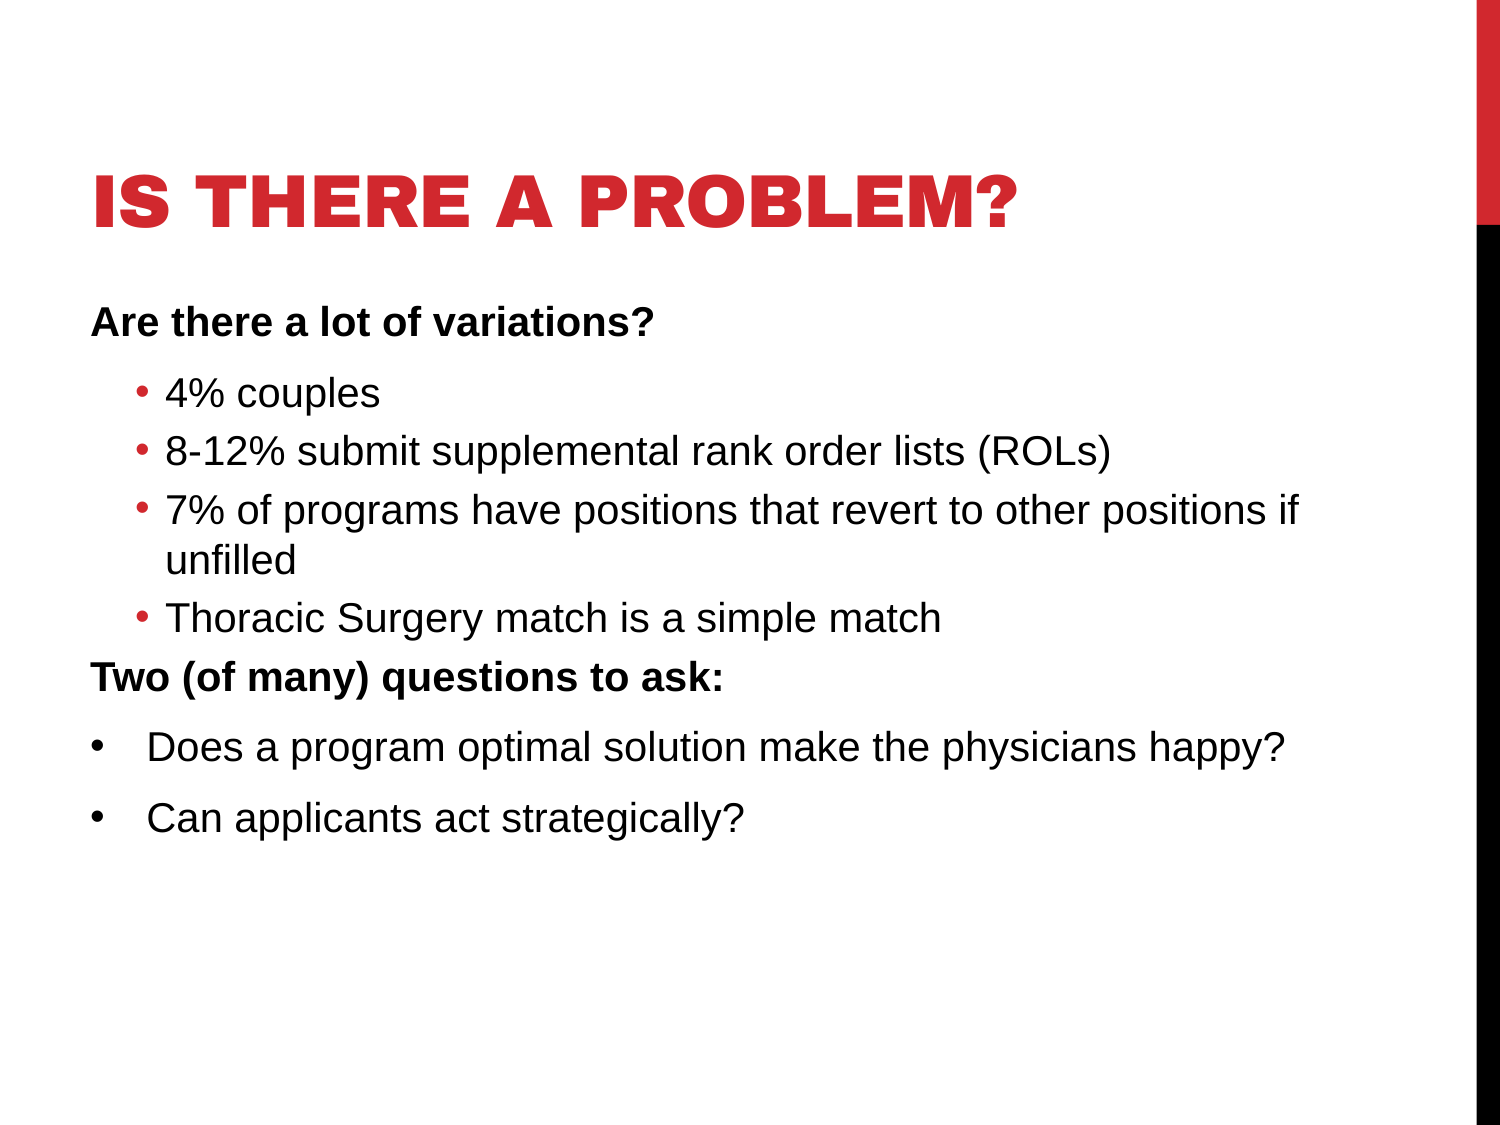

# Is There a Problem?
Are there a lot of variations?
4% couples
8-12% submit supplemental rank order lists (ROLs)
7% of programs have positions that revert to other positions if unfilled
Thoracic Surgery match is a simple match
Two (of many) questions to ask:
Does a program optimal solution make the physicians happy?
Can applicants act strategically?